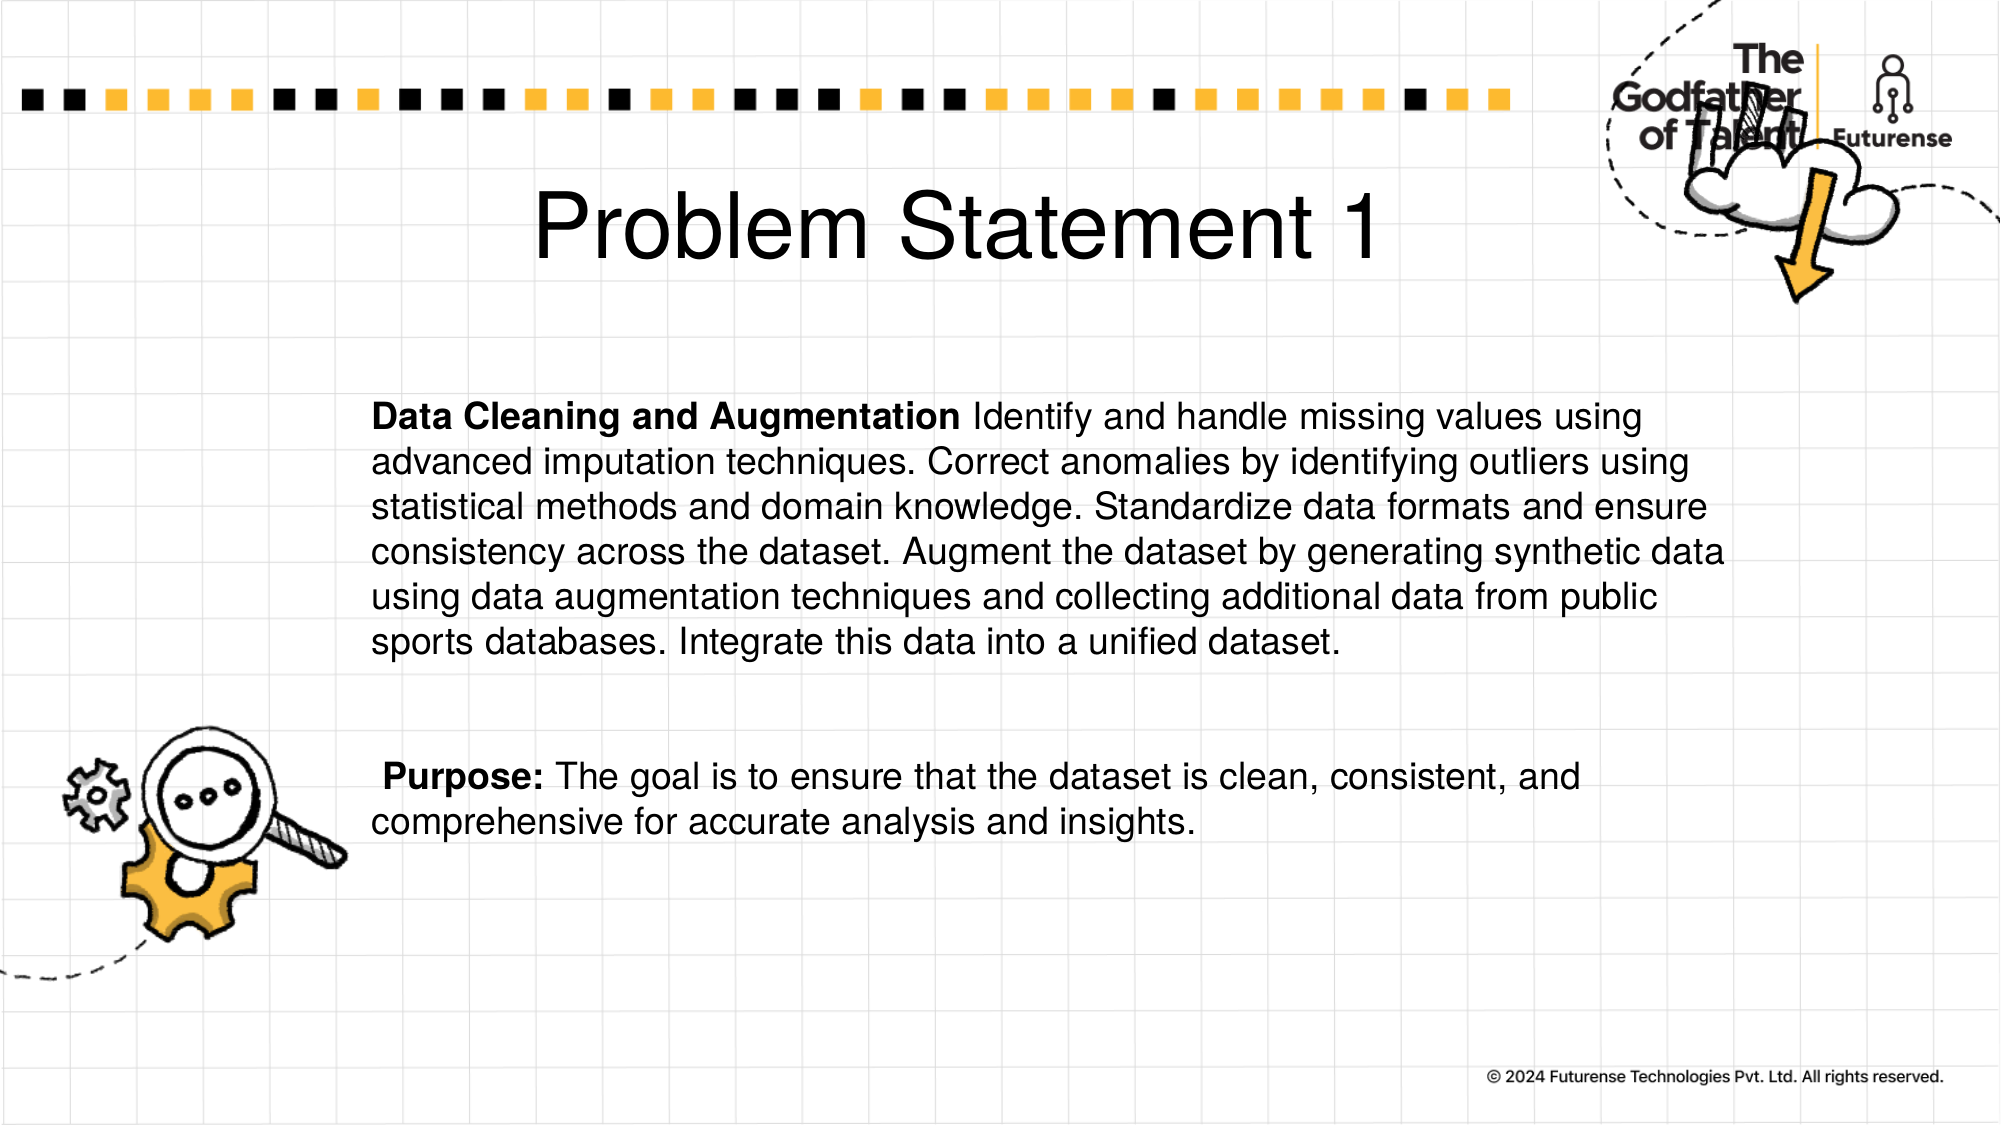

# Problem Statement 1
Data Cleaning and Augmentation Identify and handle missing values using advanced imputation techniques. Correct anomalies by identifying outliers using statistical methods and domain knowledge. Standardize data formats and ensure consistency across the dataset. Augment the dataset by generating synthetic data using data augmentation techniques and collecting additional data from public sports databases. Integrate this data into a unified dataset.

 Purpose: The goal is to ensure that the dataset is clean, consistent, and comprehensive for accurate analysis and insights.